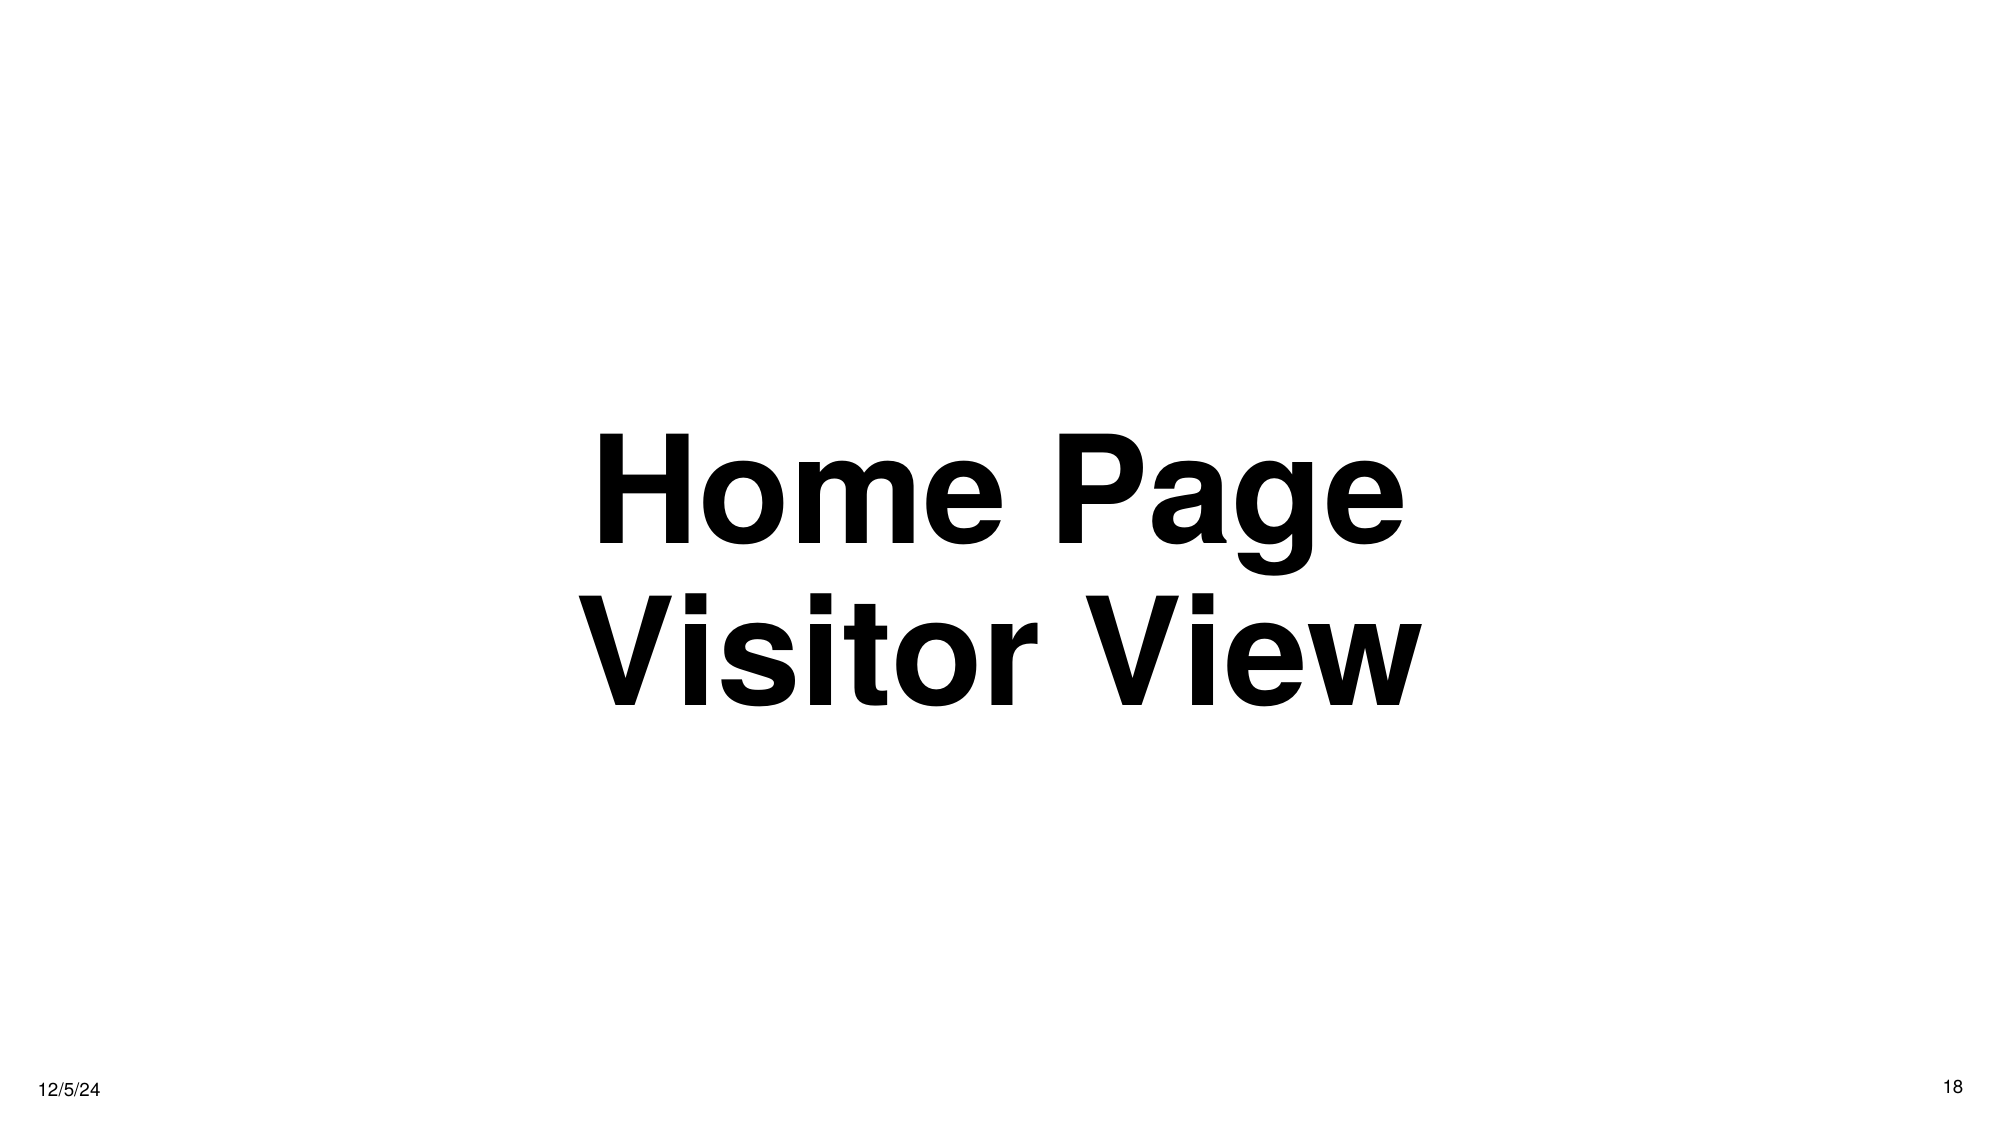

# Home Page Visitor View

12/5/24

18